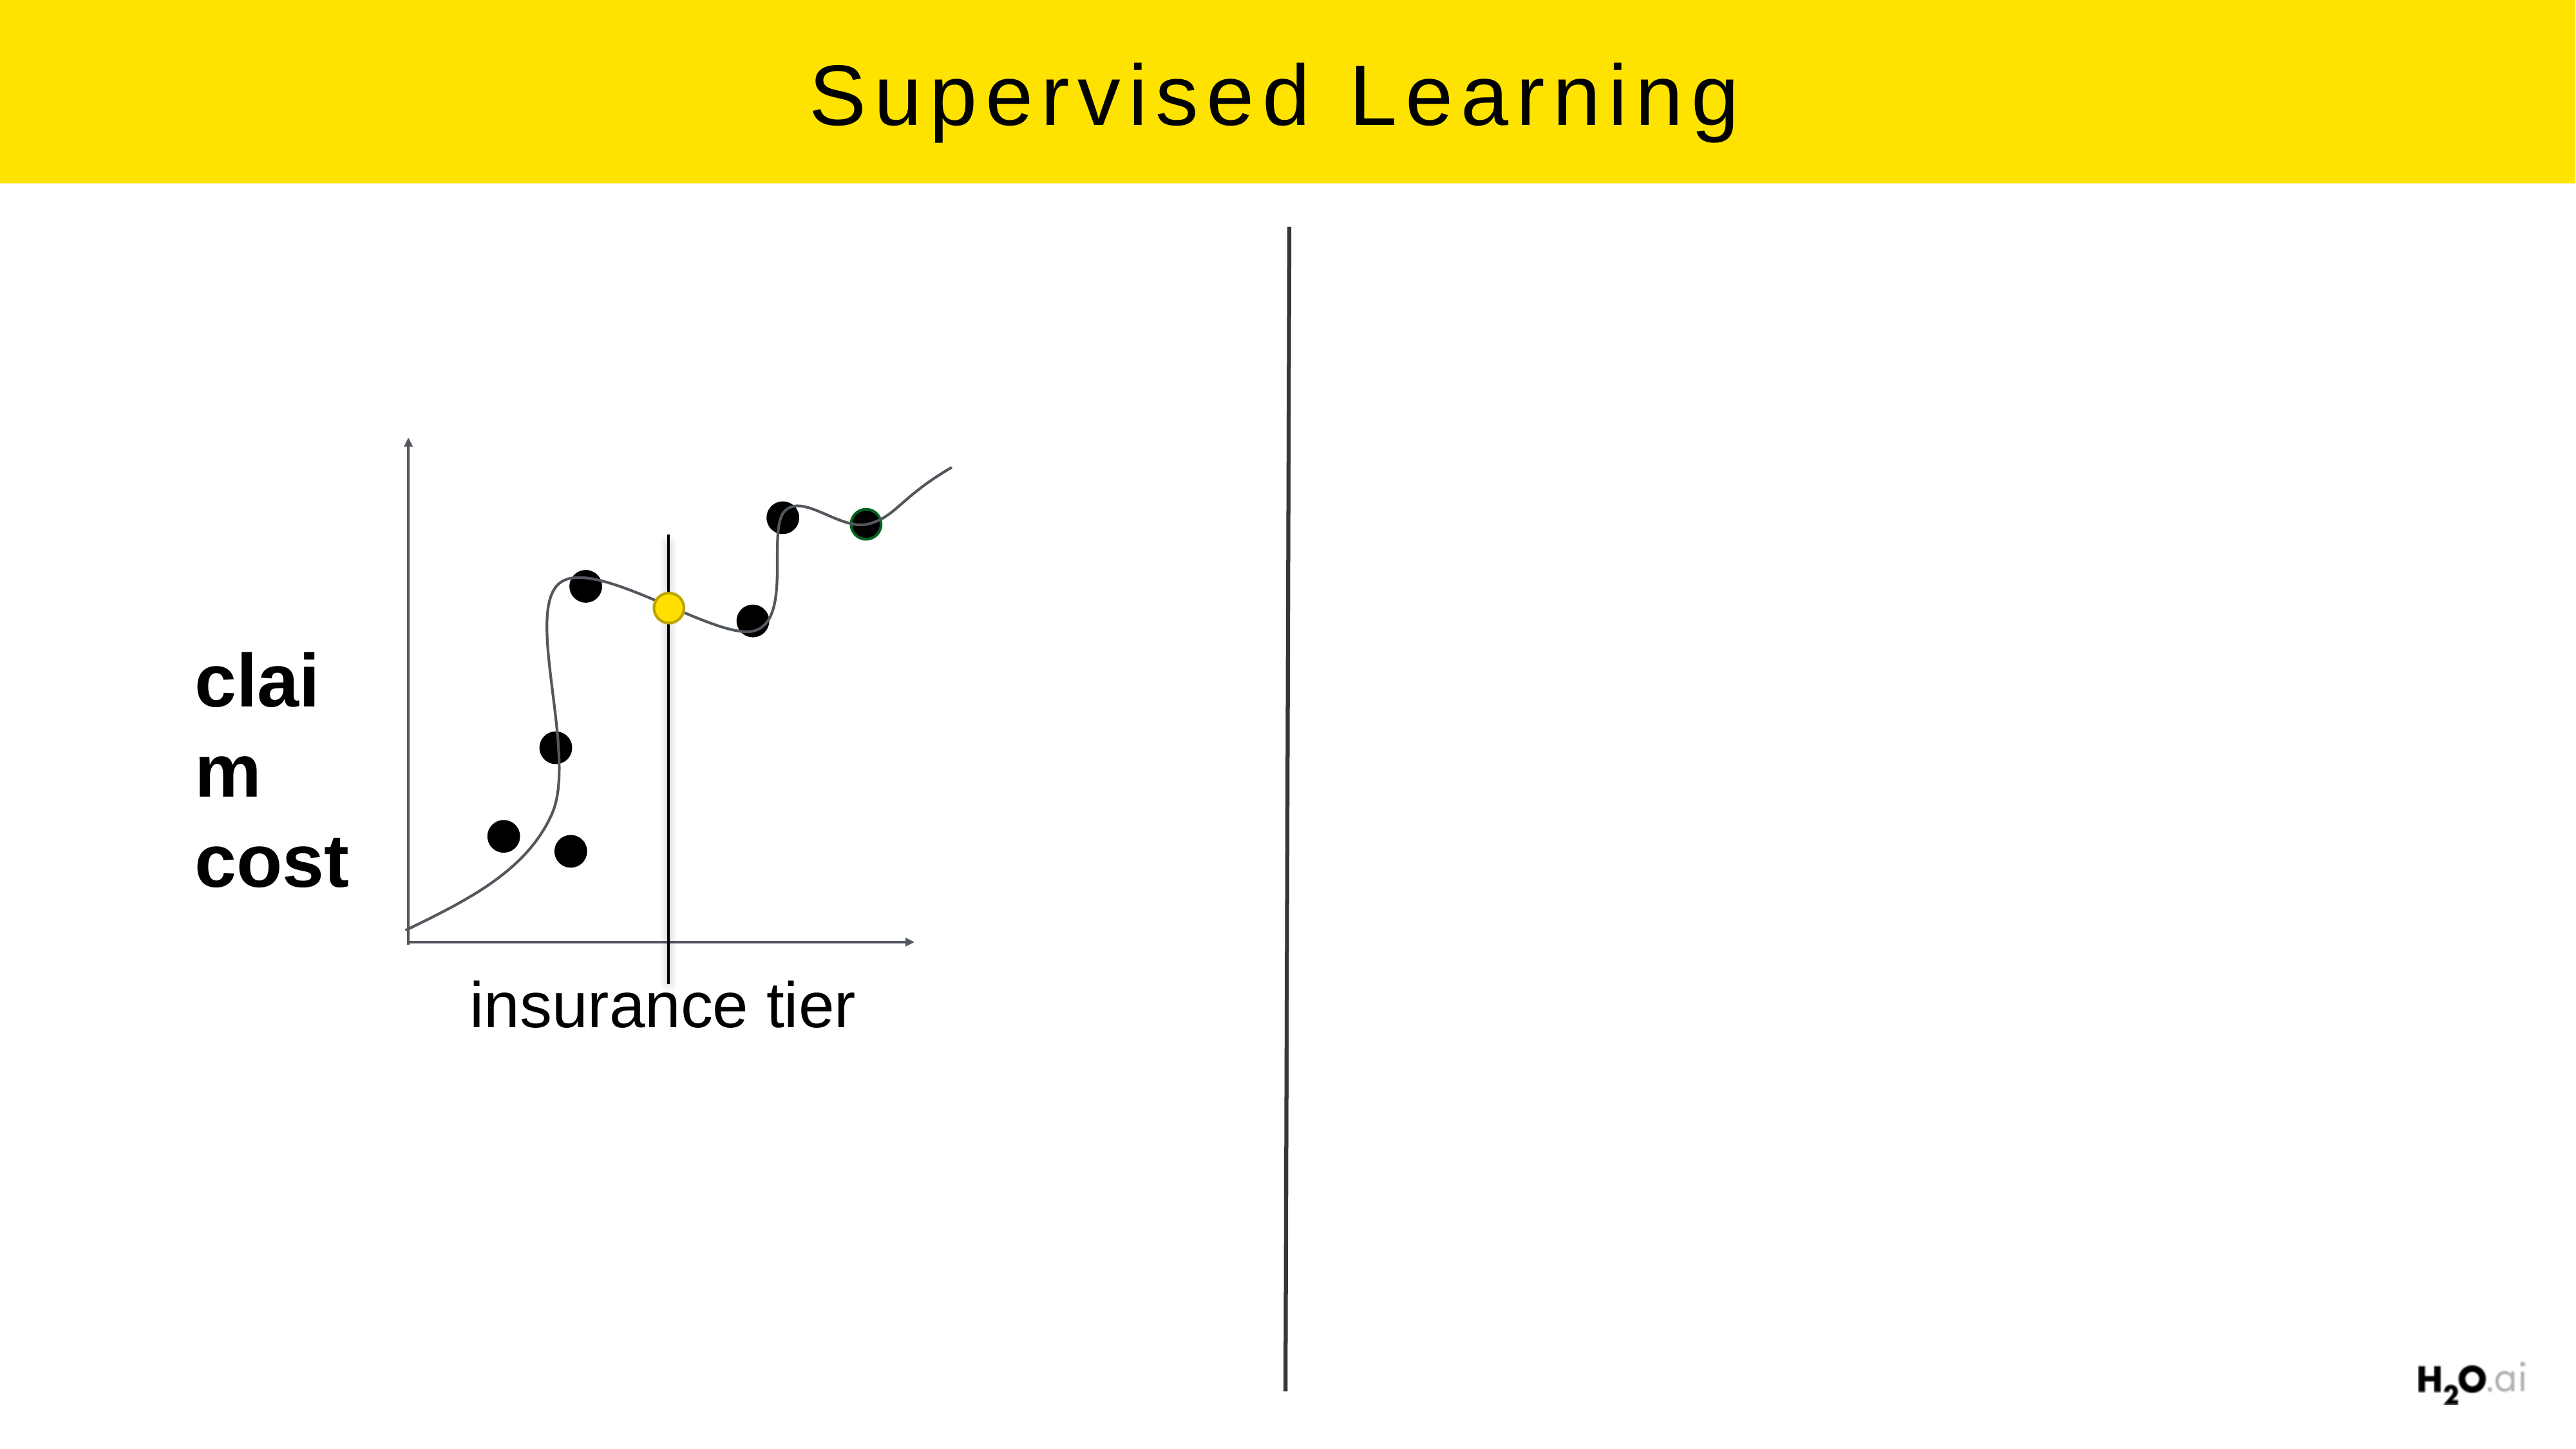

# Supervised Learning

claim cost
insurance tier